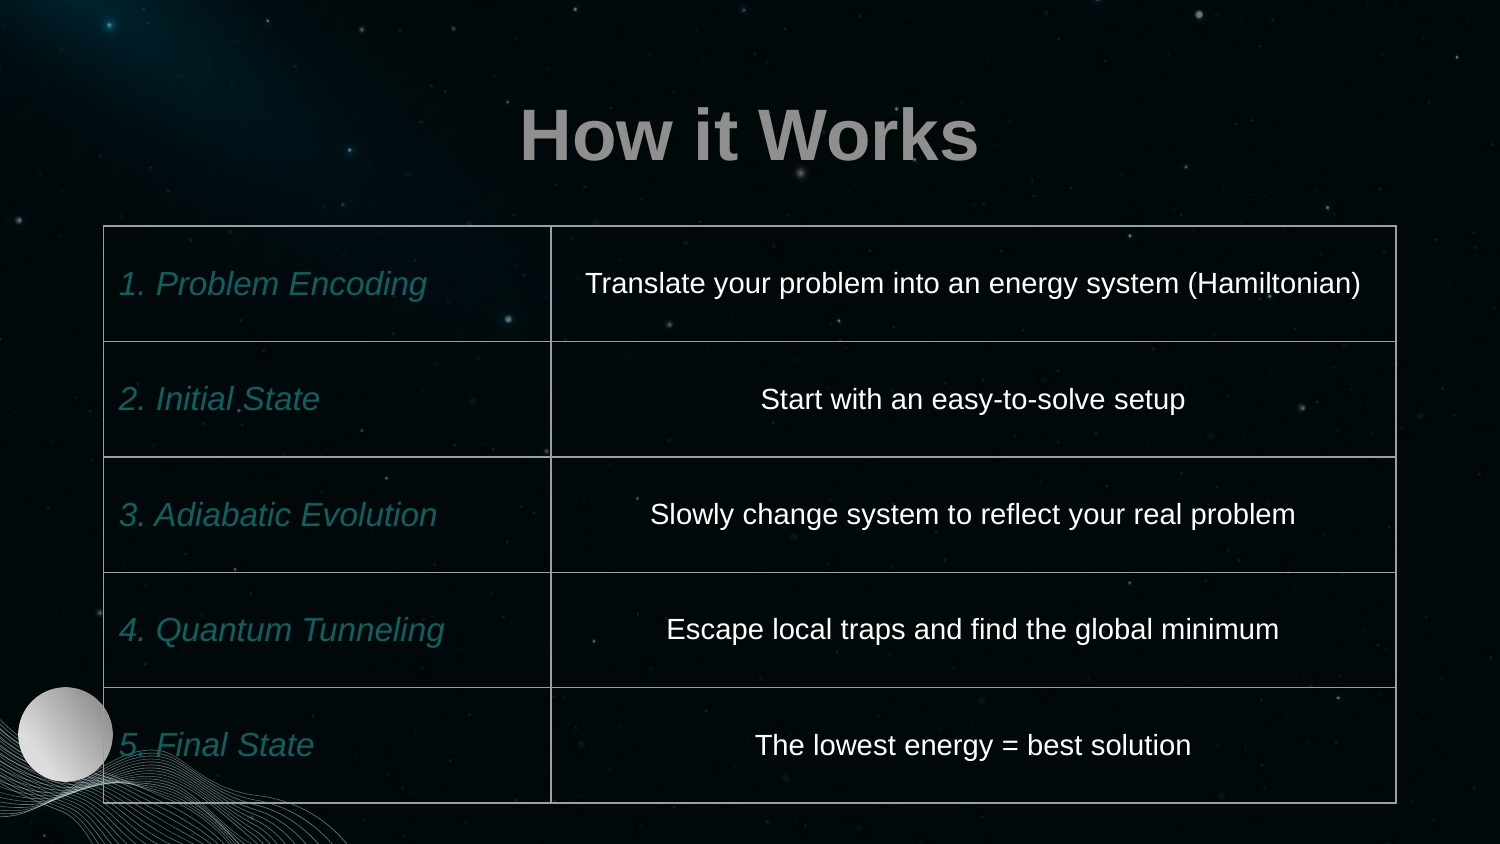

# How it Works
| 1. Problem Encoding | Translate your problem into an energy system (Hamiltonian) |
| --- | --- |
| 2. Initial State | Start with an easy-to-solve setup |
| 3. Adiabatic Evolution | Slowly change system to reflect your real problem |
| 4. Quantum Tunneling | Escape local traps and find the global minimum |
| 5. Final State | The lowest energy = best solution |